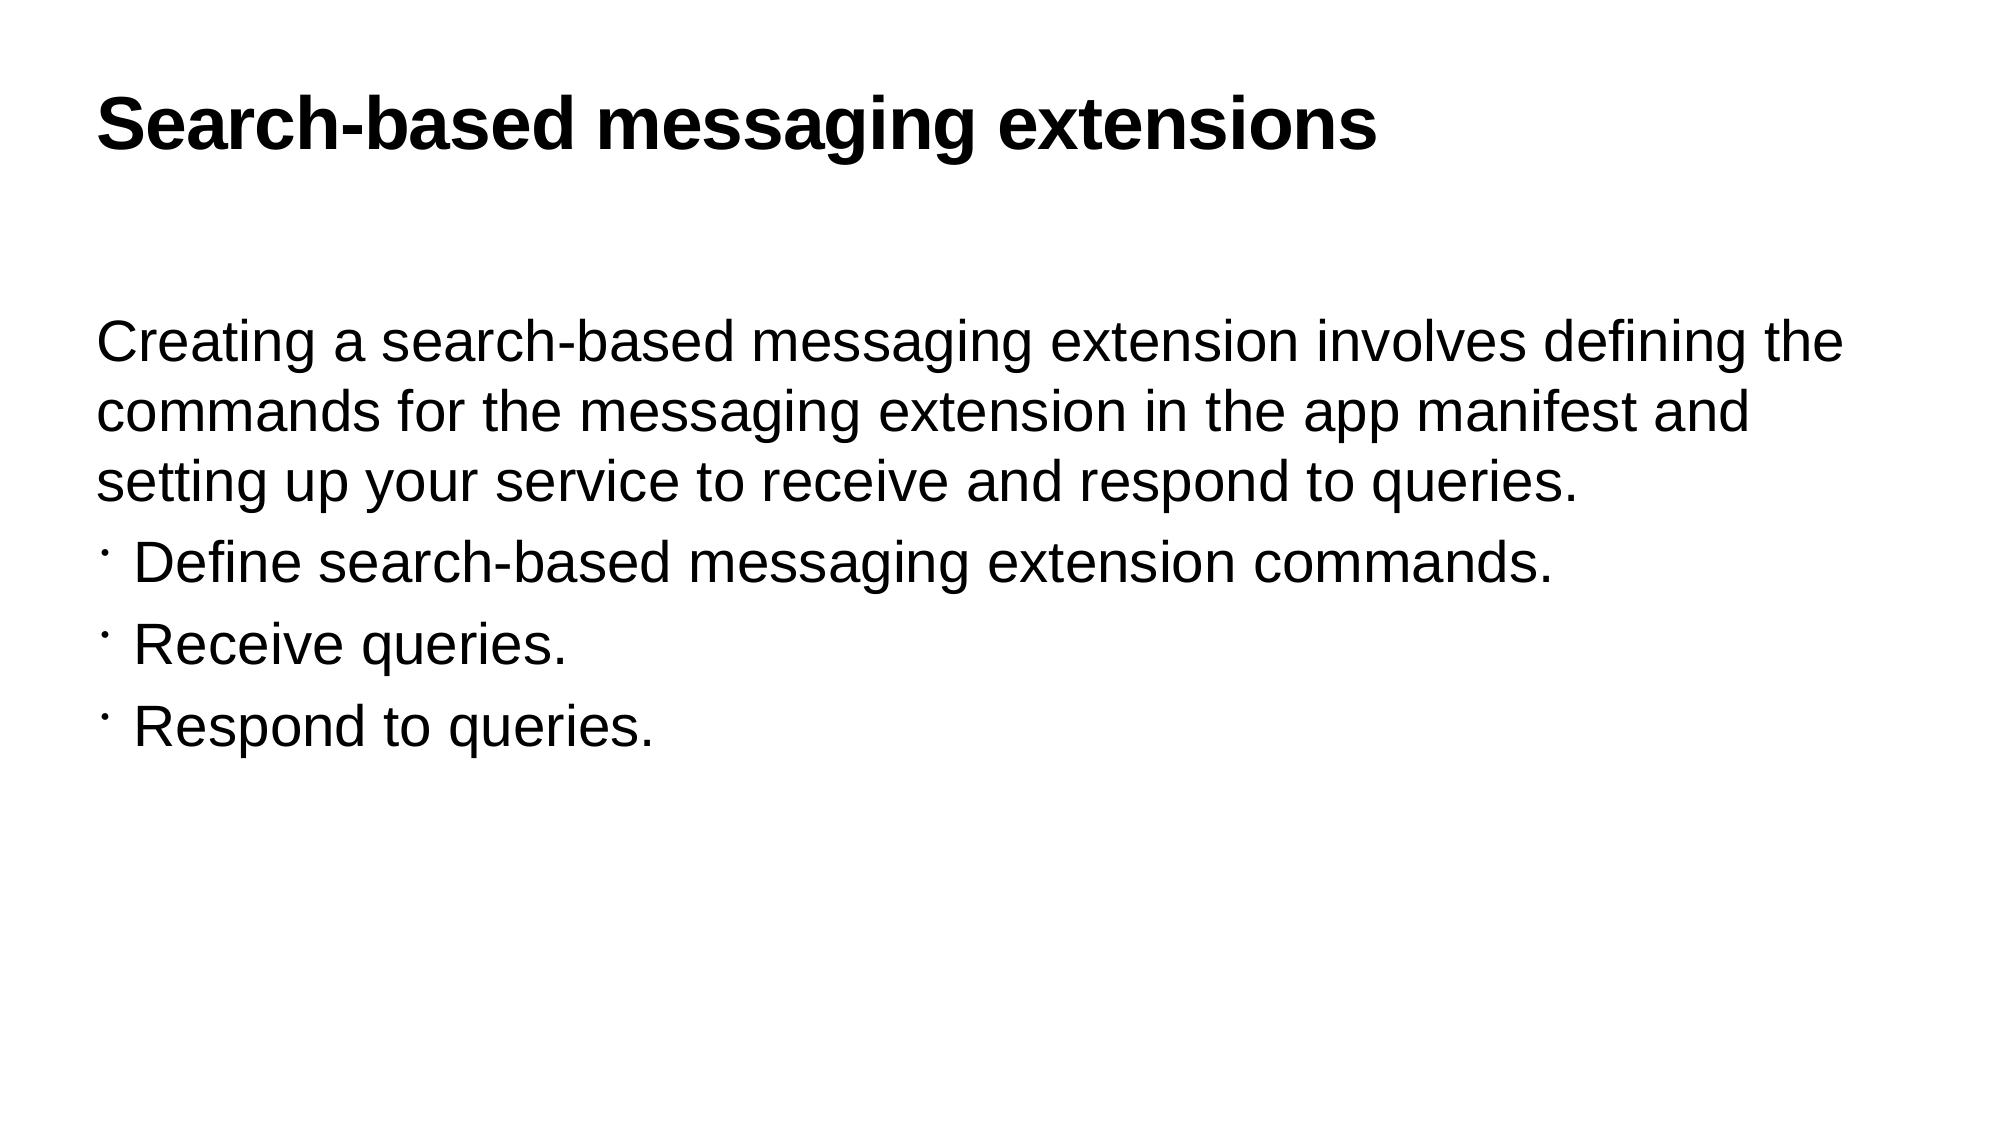

# Search-based messaging extensions
Creating a search-based messaging extension involves defining the commands for the messaging extension in the app manifest and setting up your service to receive and respond to queries.
Define search-based messaging extension commands.
Receive queries.
Respond to queries.